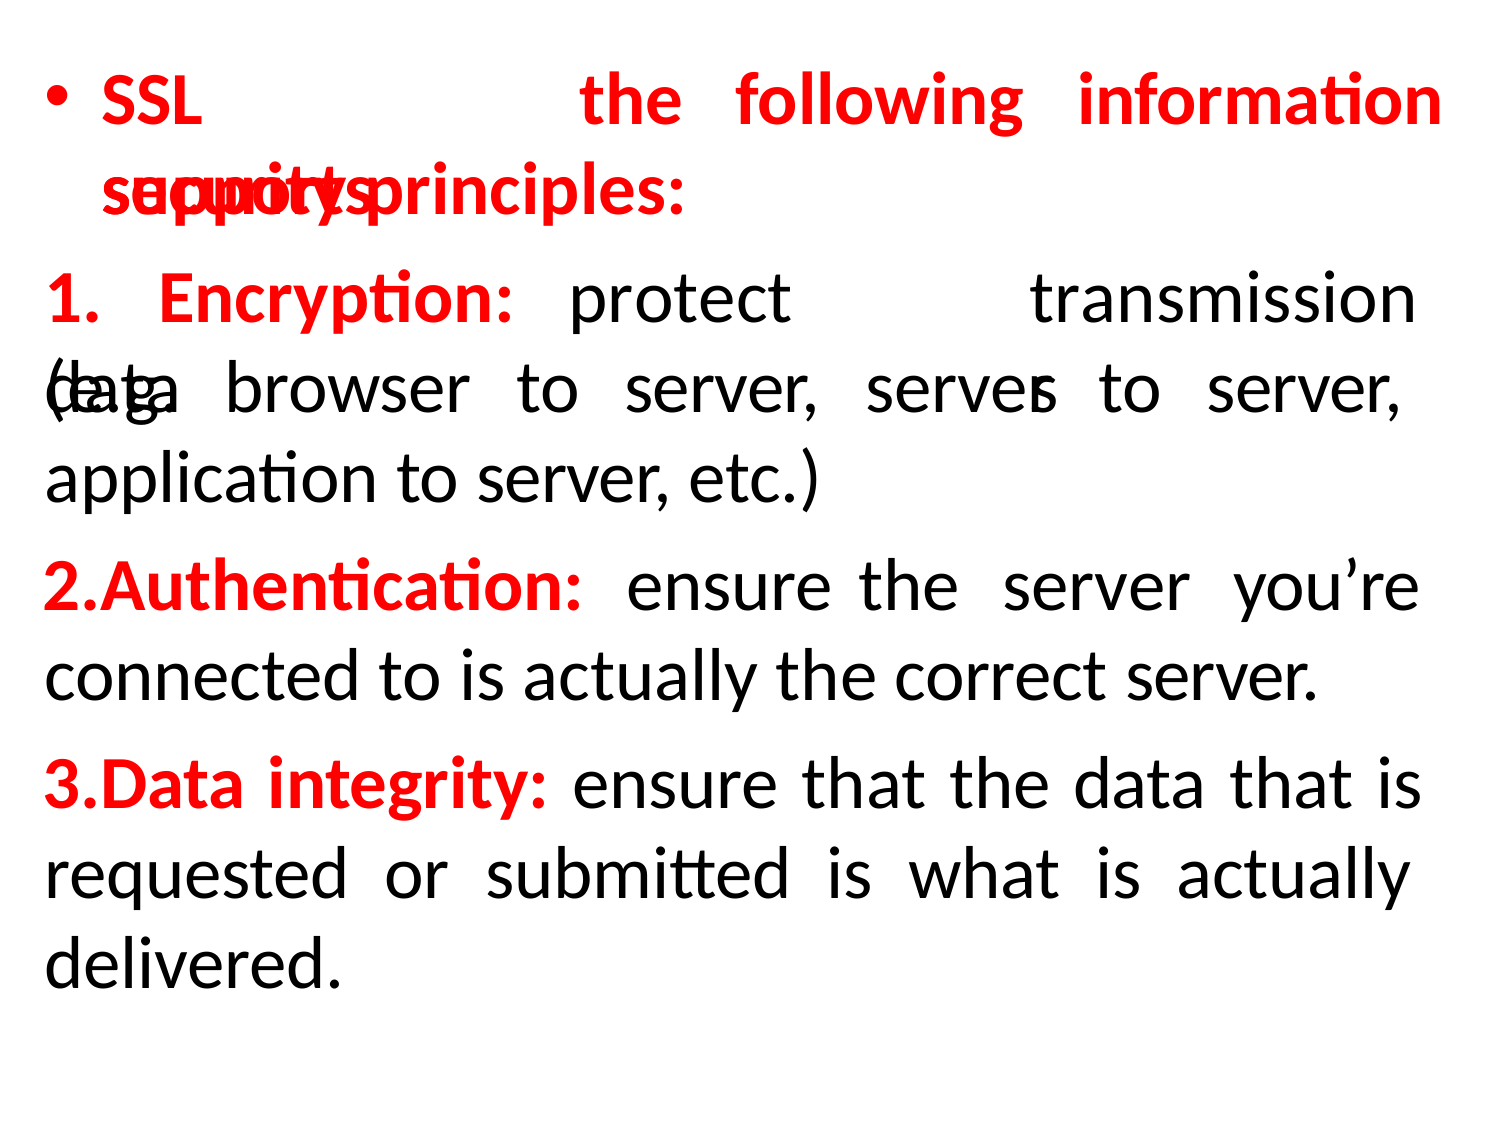

SSL	supports
the	following	information
security principles:
1.	Encryption:	protect	data
transmissions
(e.g. browser to server, server to server,  application to server, etc.)
Authentication: ensure the server you’re  connected to is actually the correct server.
Data integrity: ensure that the data that is  requested or submitted is what is actually  delivered.